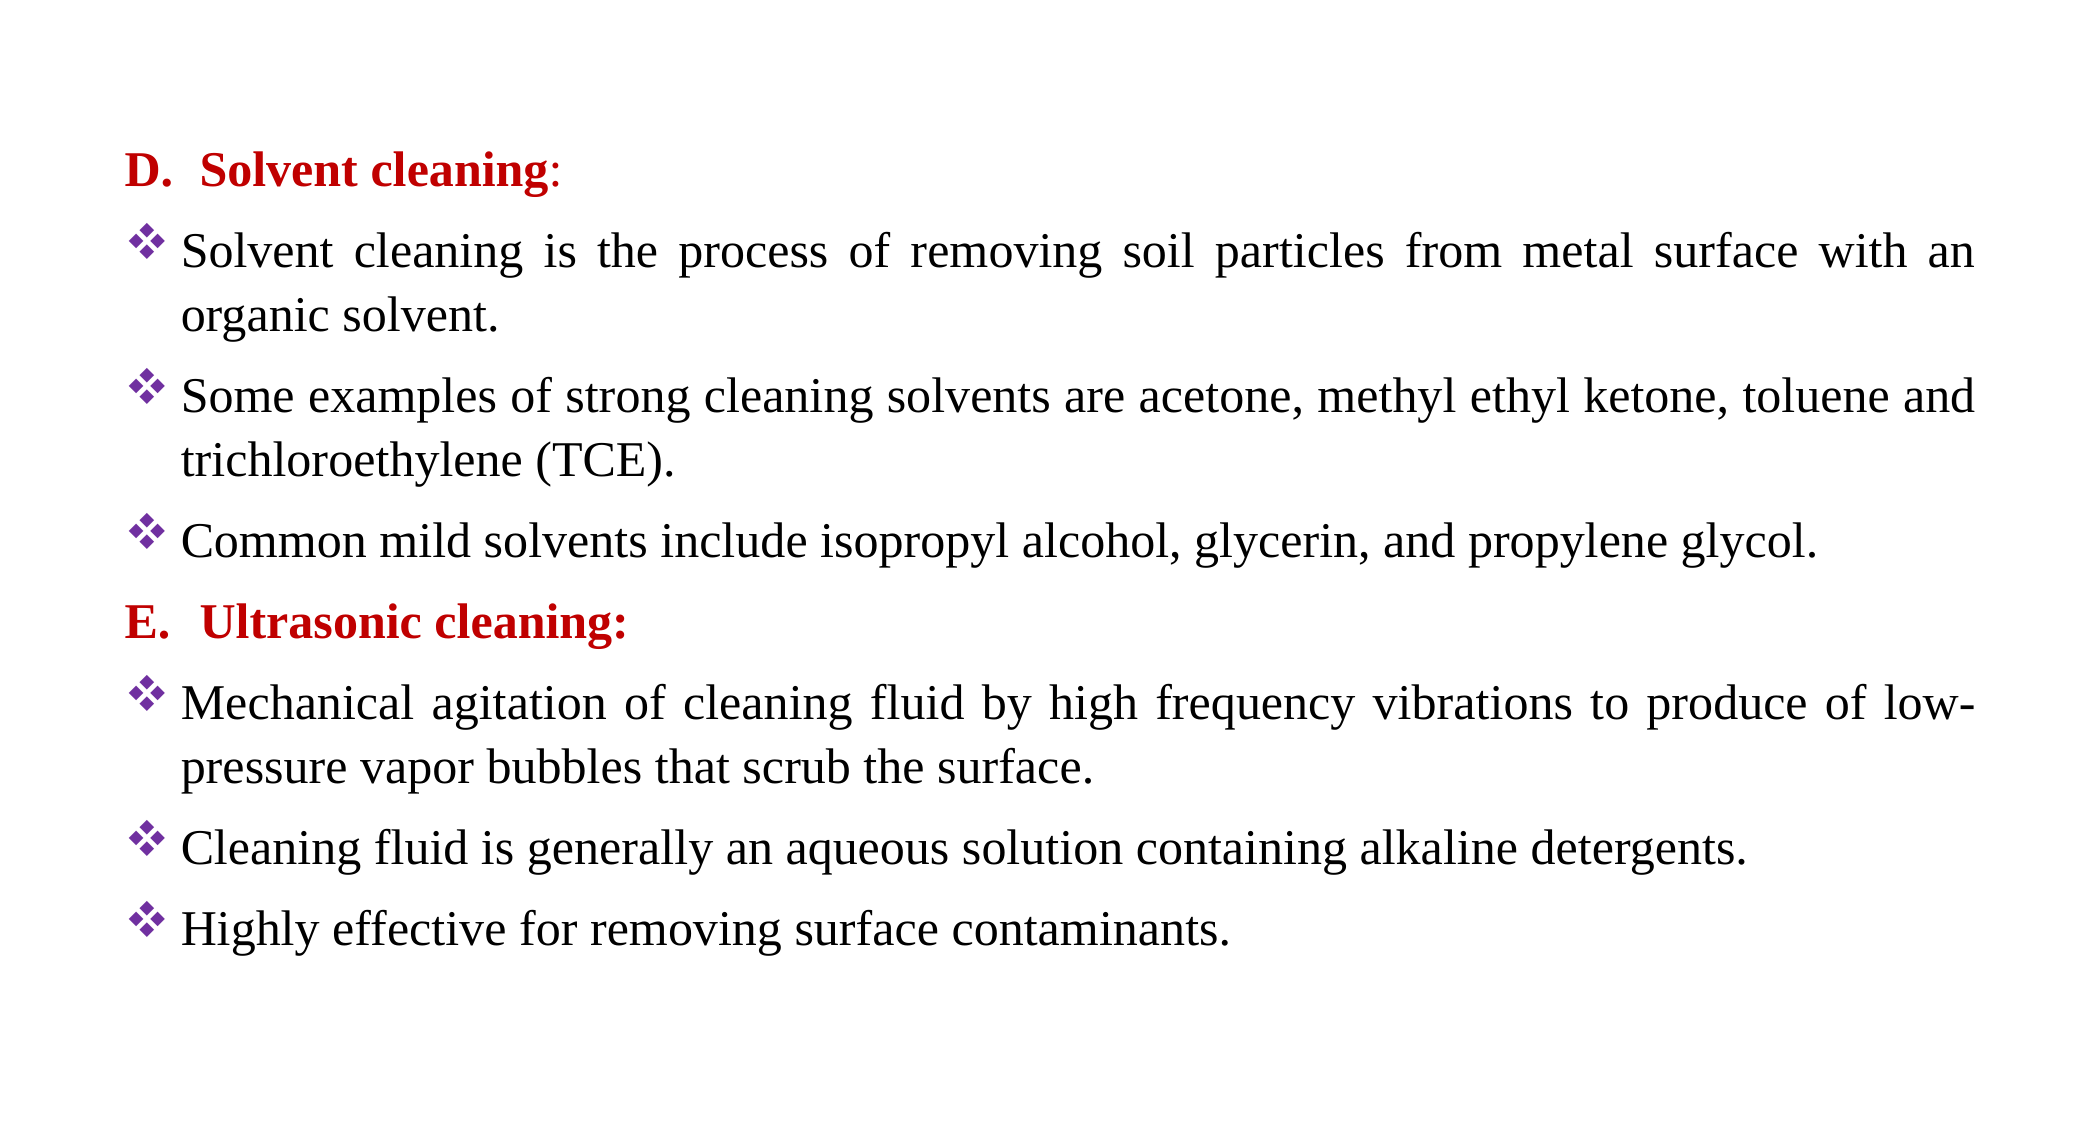

Solvent cleaning:
Solvent cleaning is the process of removing soil particles from metal surface with an organic solvent.
Some examples of strong cleaning solvents are acetone, methyl ethyl ketone, toluene and trichloroethylene (TCE).
Common mild solvents include isopropyl alcohol, glycerin, and propylene glycol.
Ultrasonic cleaning:
Mechanical agitation of cleaning fluid by high frequency vibrations to produce of low-pressure vapor bubbles that scrub the surface.
Cleaning fluid is generally an aqueous solution containing alkaline detergents.
Highly effective for removing surface contaminants.